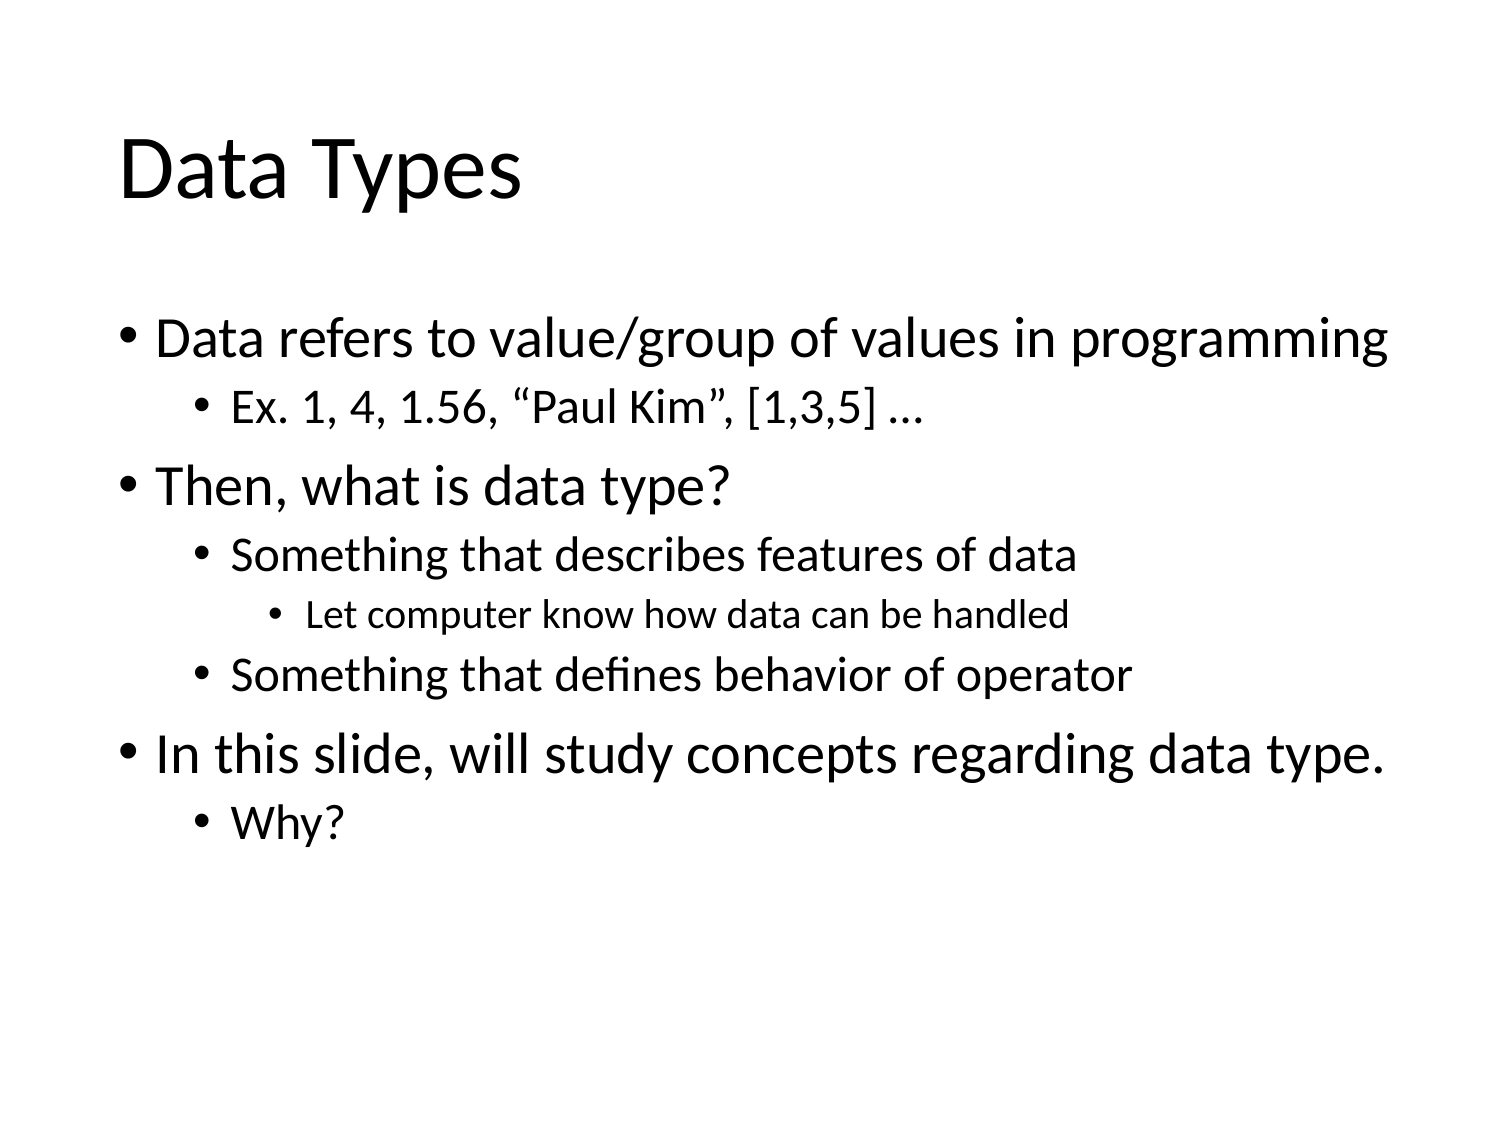

# Data Types
Data refers to value/group of values in programming
Ex. 1, 4, 1.56, “Paul Kim”, [1,3,5] …
Then, what is data type?
Something that describes features of data
Let computer know how data can be handled
Something that defines behavior of operator
In this slide, will study concepts regarding data type.
Why?